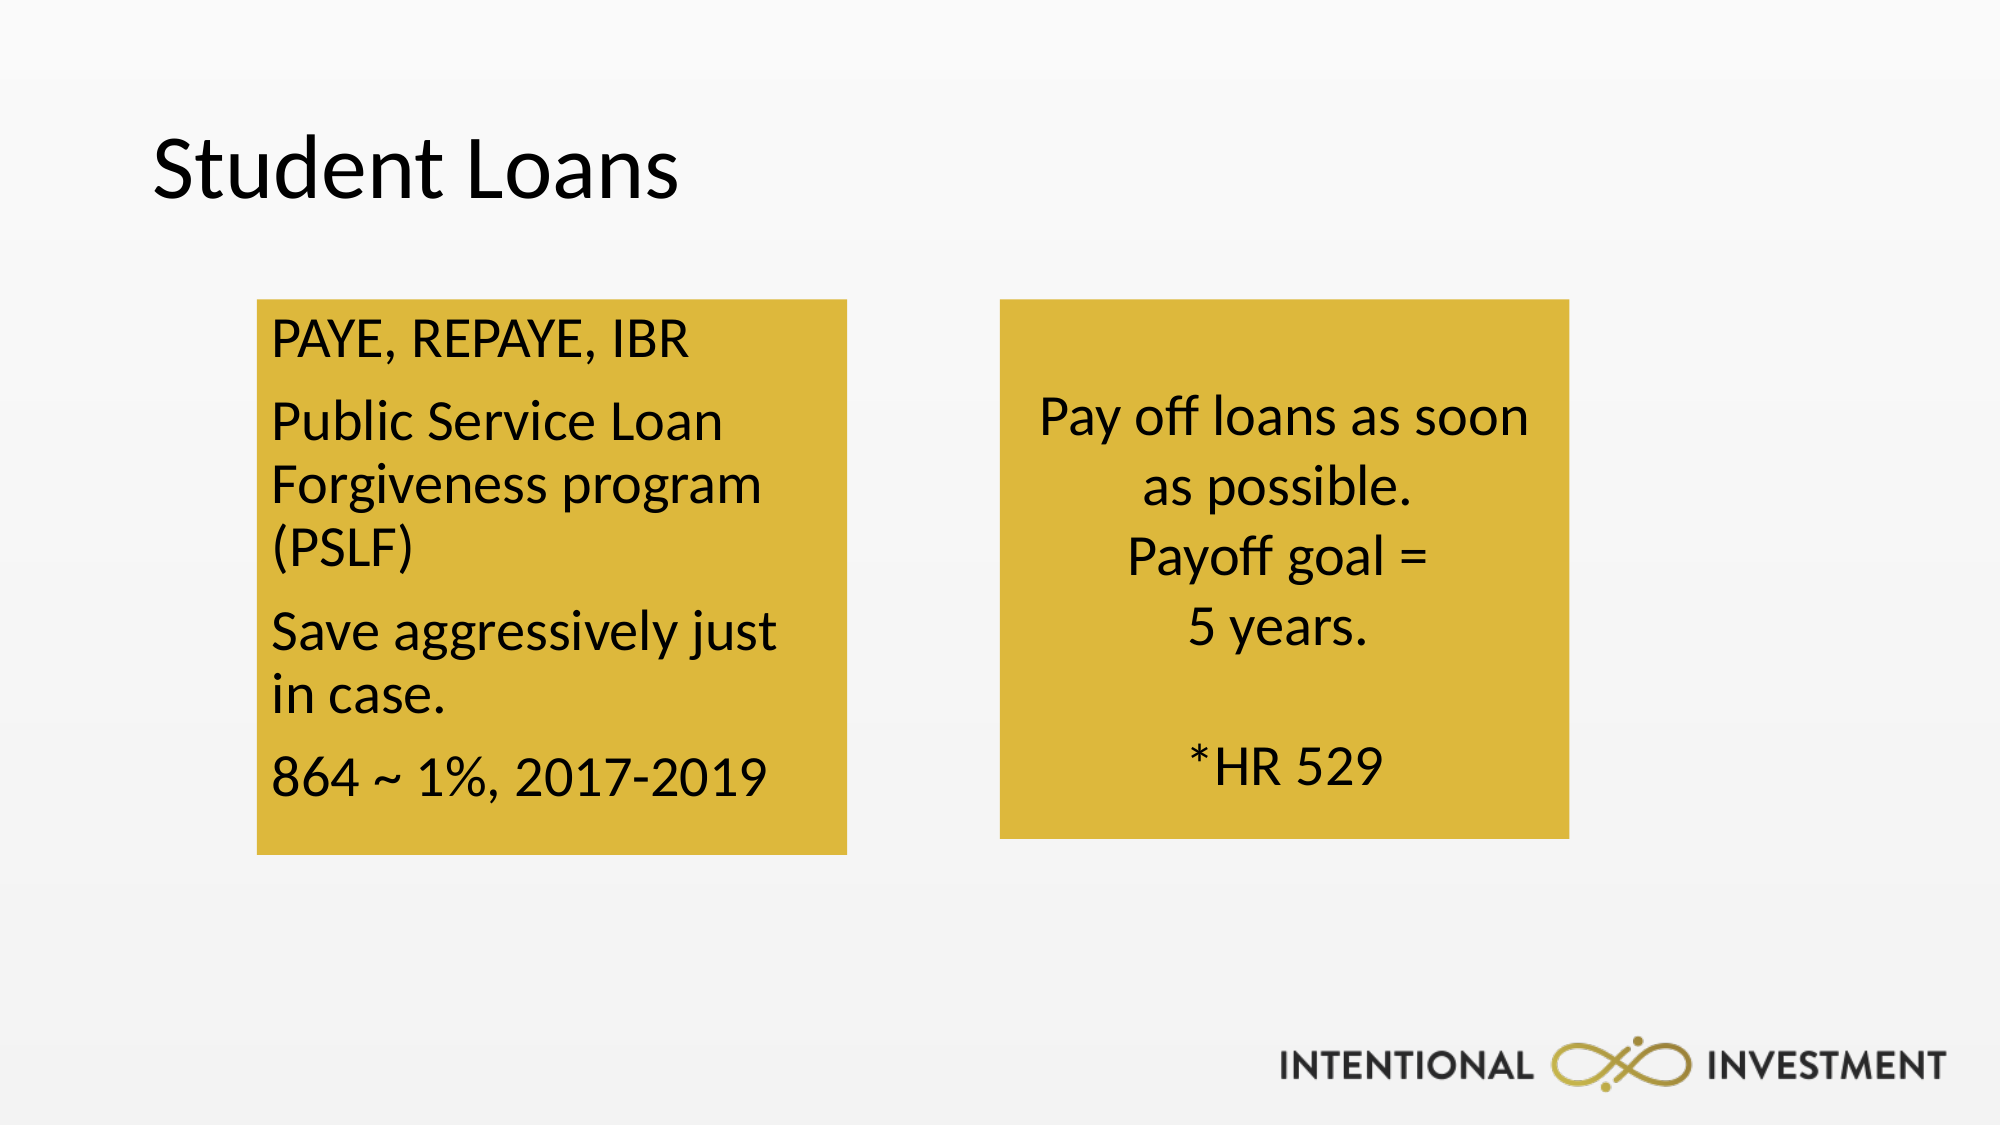

# Student Loans
PAYE, REPAYE, IBR
Public Service Loan Forgiveness program (PSLF)
Save aggressively just in case.
864 ~ 1%, 2017-2019

Pay off loans as soon as possible.
Payoff goal =
5 years.

*HR 529